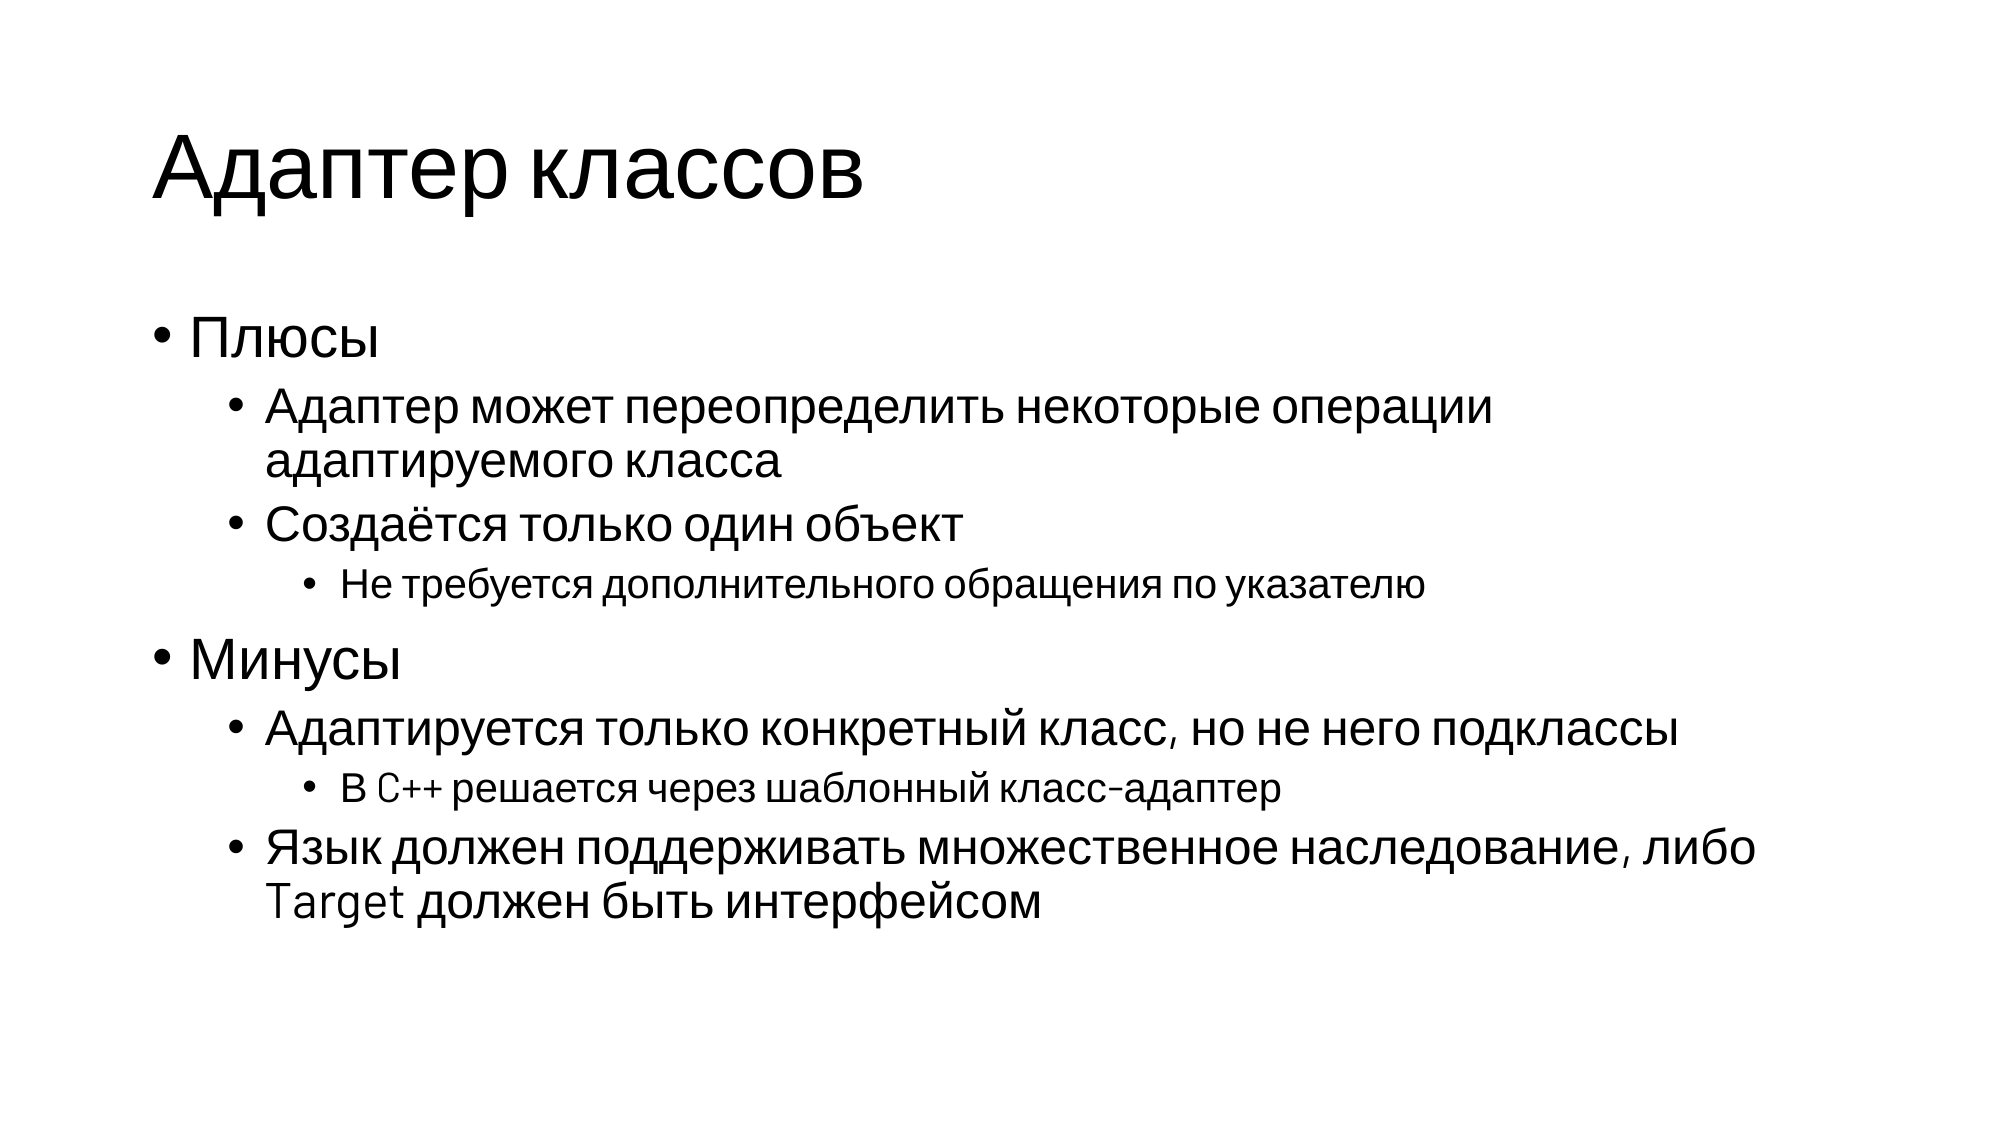

# Адаптер классов
Плюсы
Адаптер может переопределить некоторые операции адаптируемого класса
Создаётся только один объект
Не требуется дополнительного обращения по указателю
Минусы
Адаптируется только конкретный класс, но не него подклассы
В C++ решается через шаблонный класс-адаптер
Язык должен поддерживать множественное наследование, либо Target должен быть интерфейсом